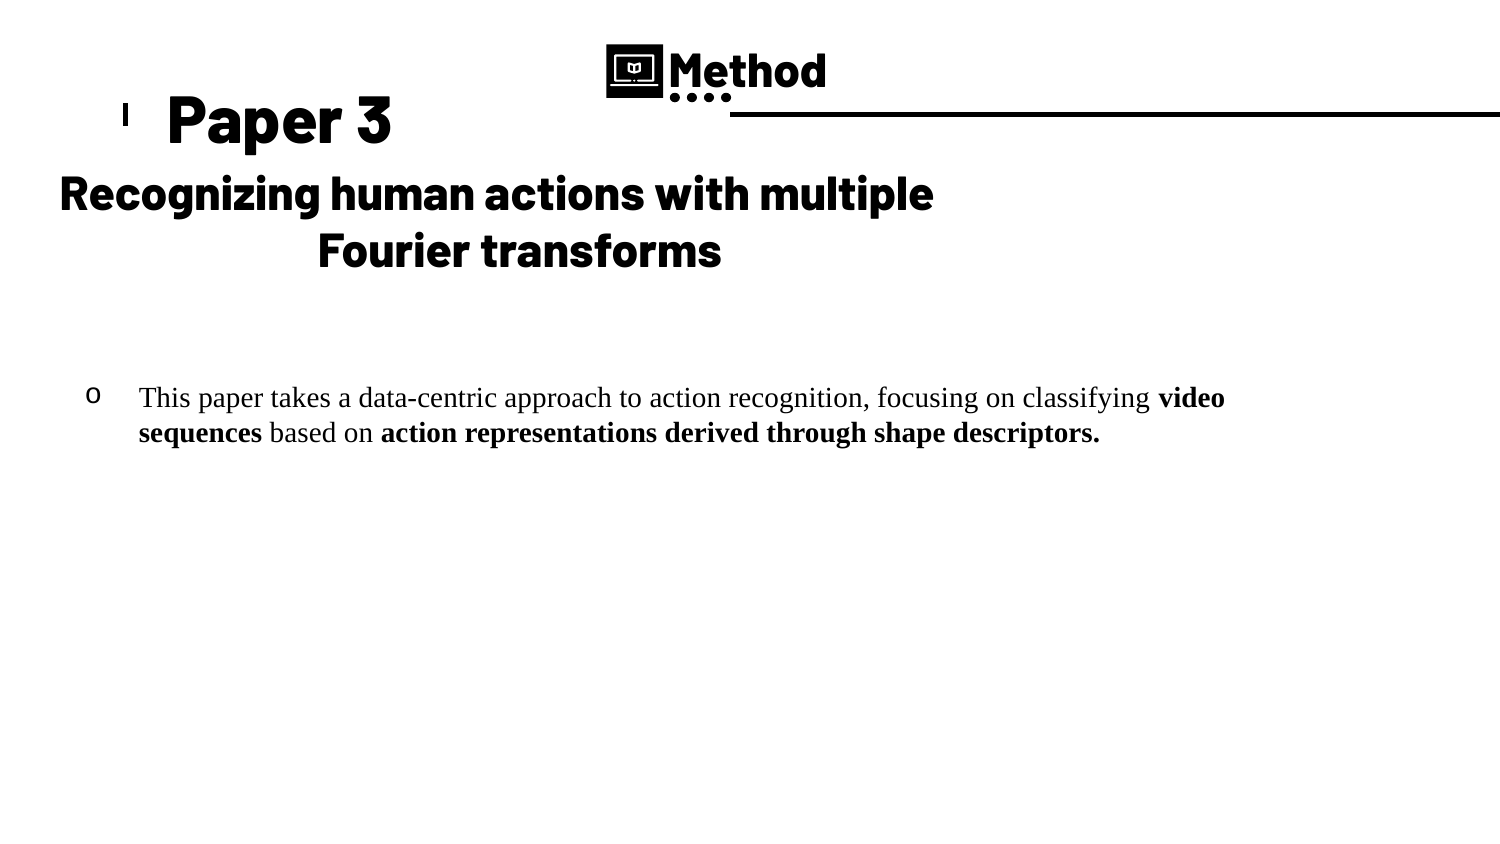

Method

# Paper 3

Recognizing human actions with multiple Fourier transforms

This paper takes a data-centric approach to action recognition, focusing on classifying video sequences based on action representations derived through shape descriptors.